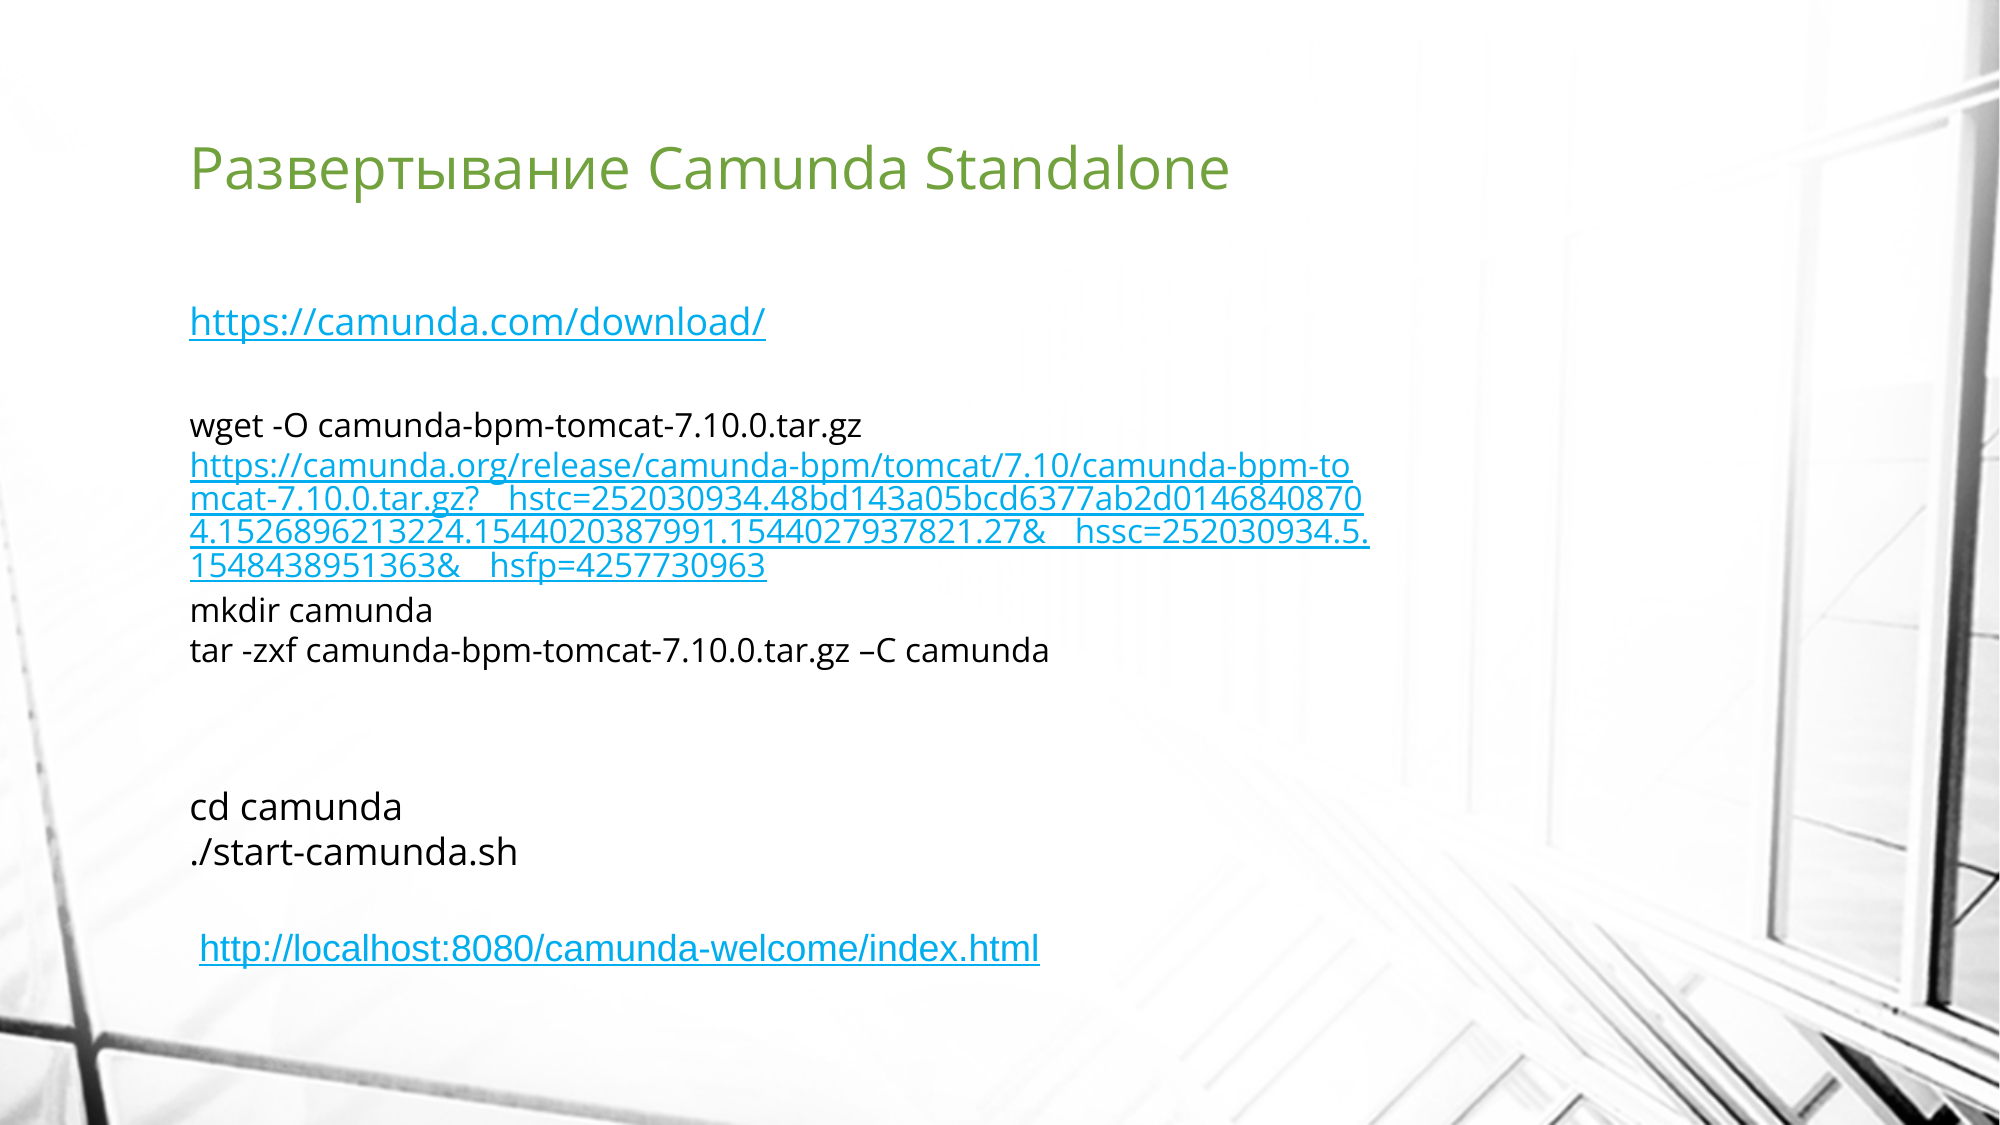

# Развертывание Camunda Standalone
https://camunda.com/download/

wget -O camunda-bpm-tomcat-7.10.0.tar.gz  https://camunda.org/release/camunda-bpm/tomcat/7.10/camunda-bpm-tomcat-7.10.0.tar.gz?__hstc=252030934.48bd143a05bcd6377ab2d01468408704.1526896213224.1544020387991.1544027937821.27&__hssc=252030934.5.1548438951363&__hsfp=4257730963
mkdir camunda
tar -zxf camunda-bpm-tomcat-7.10.0.tar.gz –C camunda
cd camunda
./start-camunda.sh
http://localhost:8080/camunda-welcome/index.html